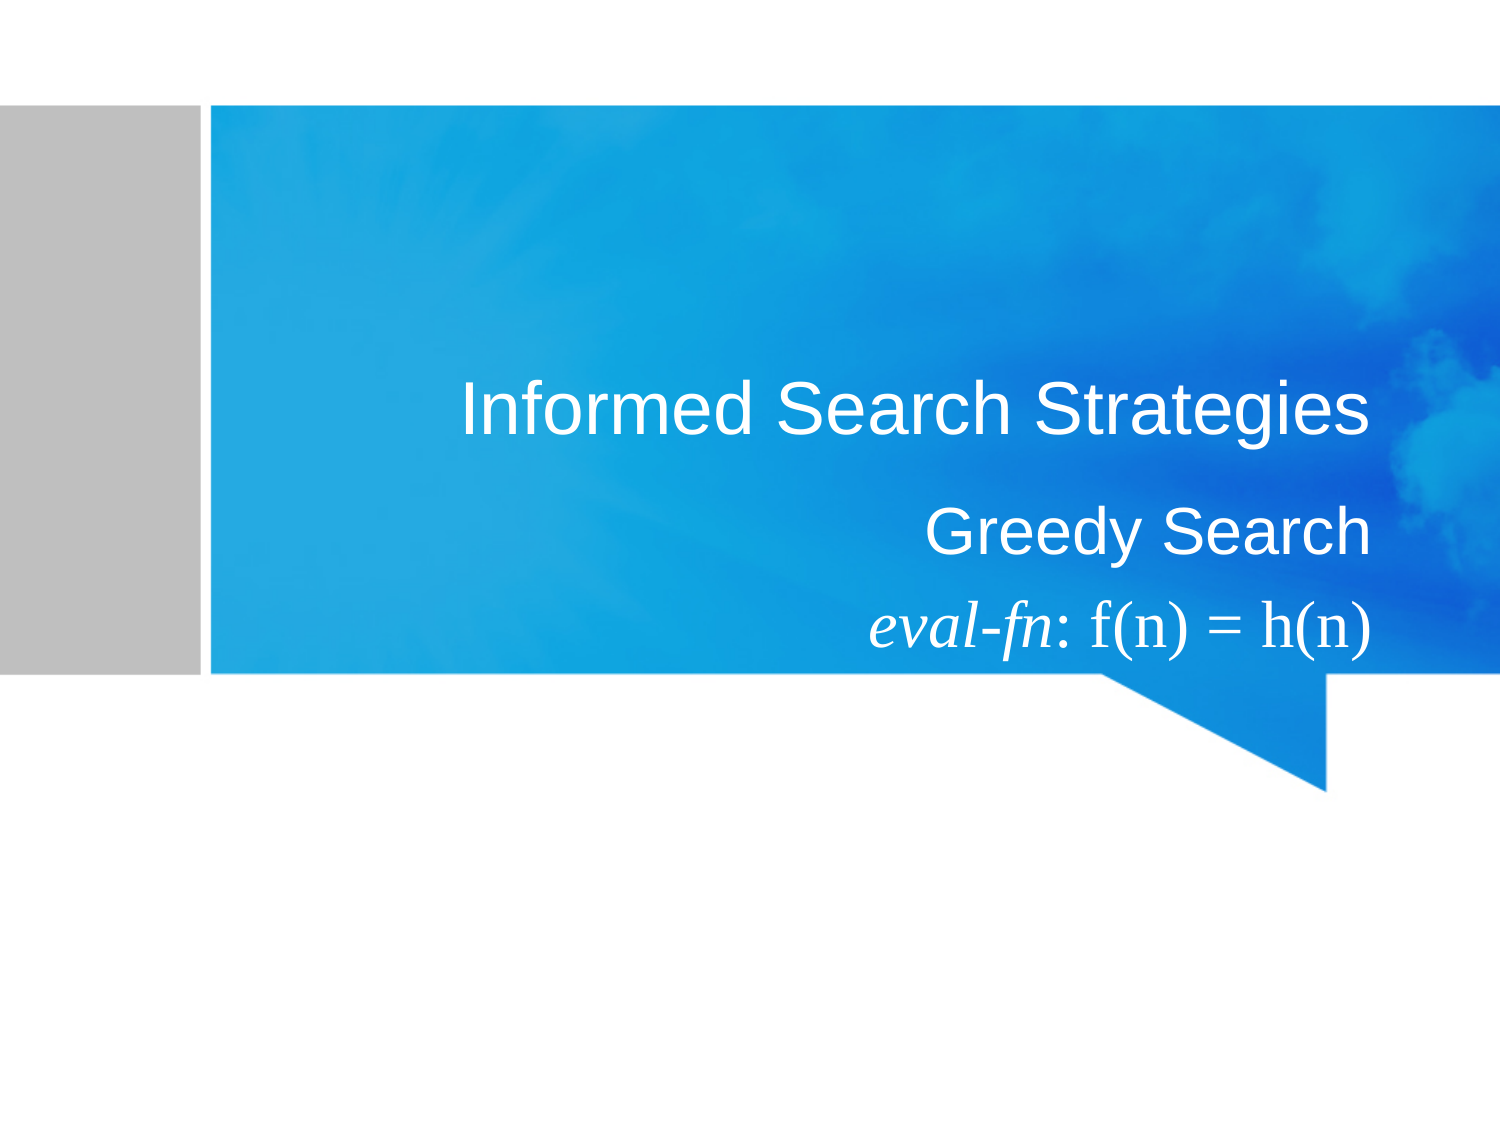

# Informed Search Strategies
Greedy Search
eval-fn: f(n) = h(n)